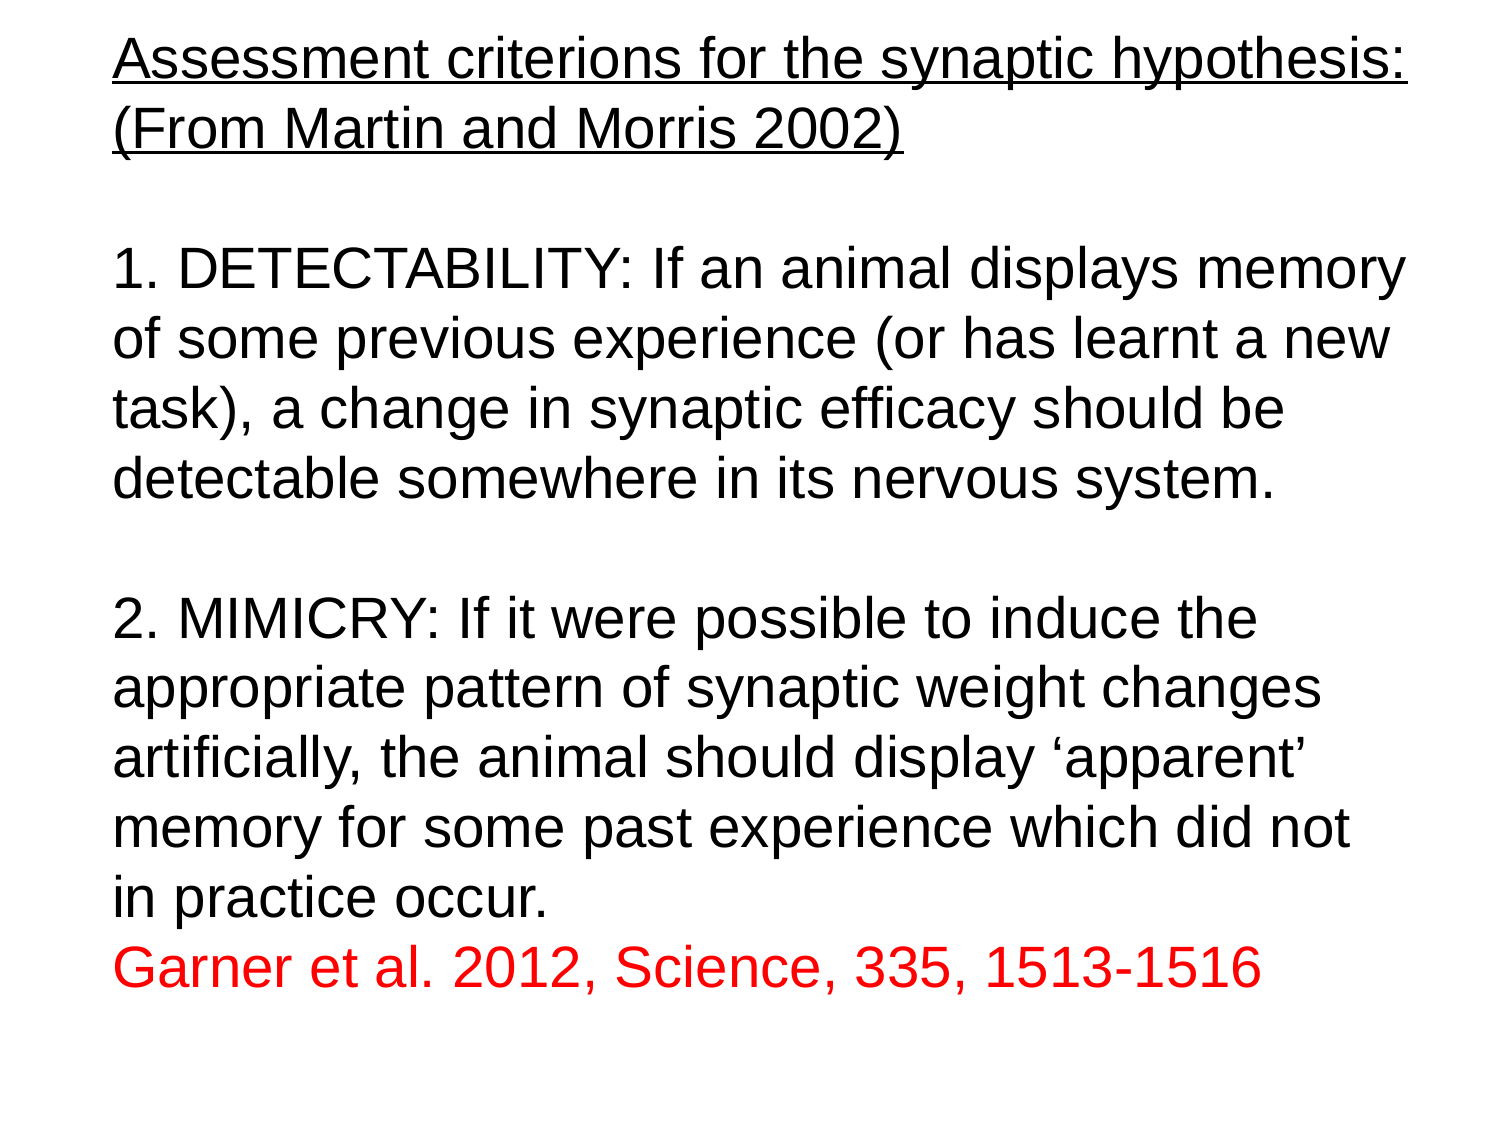

Assessment criterions for the synaptic hypothesis:
(From Martin and Morris 2002)

1. DETECTABILITY: If an animal displays memory of some previous experience (or has learnt a new task), a change in synaptic efficacy should be detectable somewhere in its nervous system.

2. MIMICRY: If it were possible to induce the appropriate pattern of synaptic weight changes artificially, the animal should display ‘apparent’ memory for some past experience which did not in practice occur.
Garner et al. 2012, Science, 335, 1513-1516